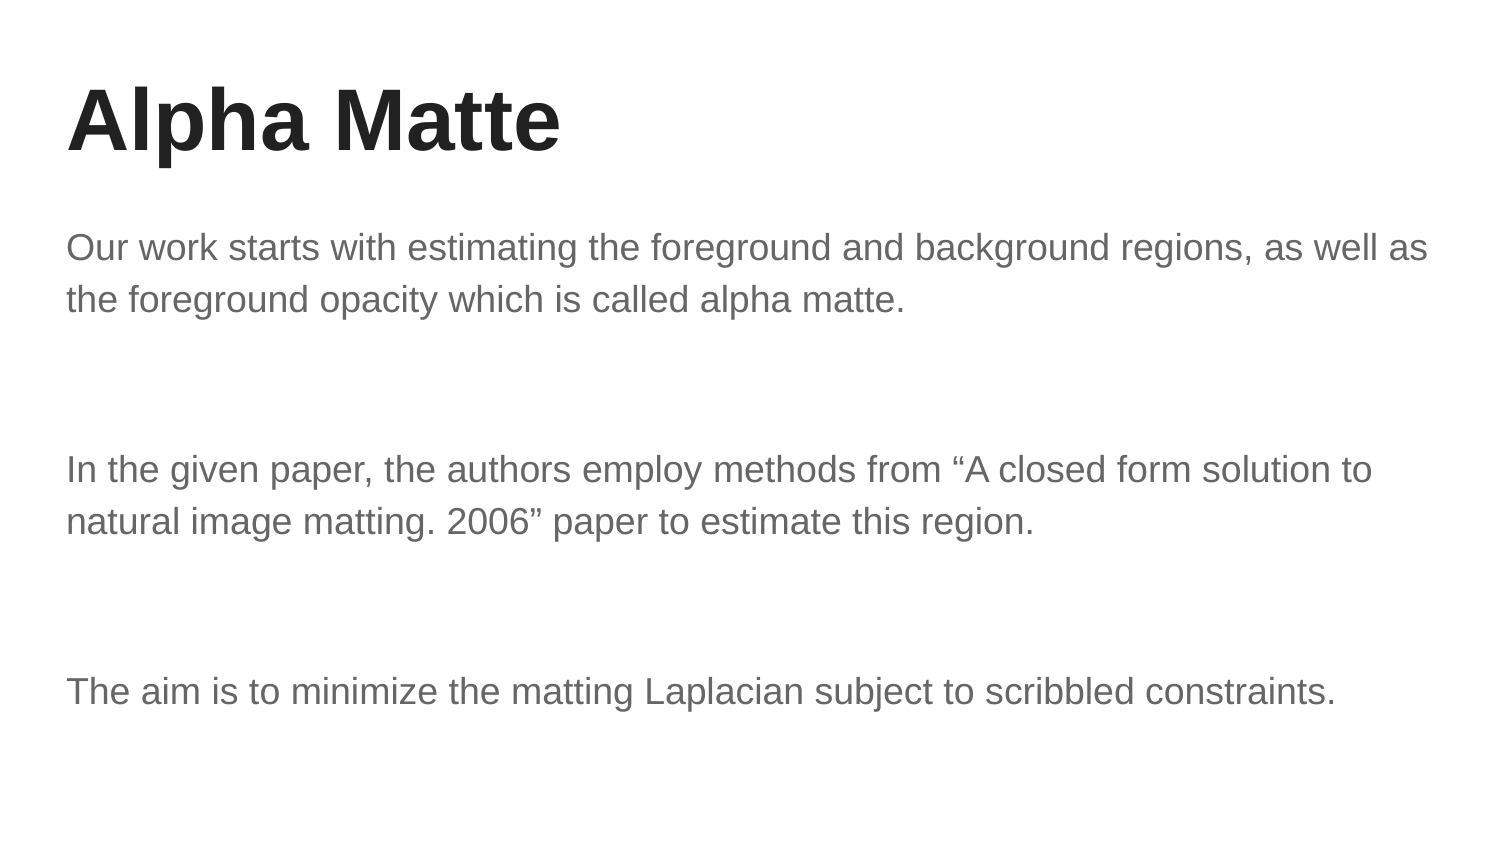

# Alpha Matte
Our work starts with estimating the foreground and background regions, as well as the foreground opacity which is called alpha matte.

In the given paper, the authors employ methods from “A closed form solution to natural image matting. 2006” paper to estimate this region.

The aim is to minimize the matting Laplacian subject to scribbled constraints.